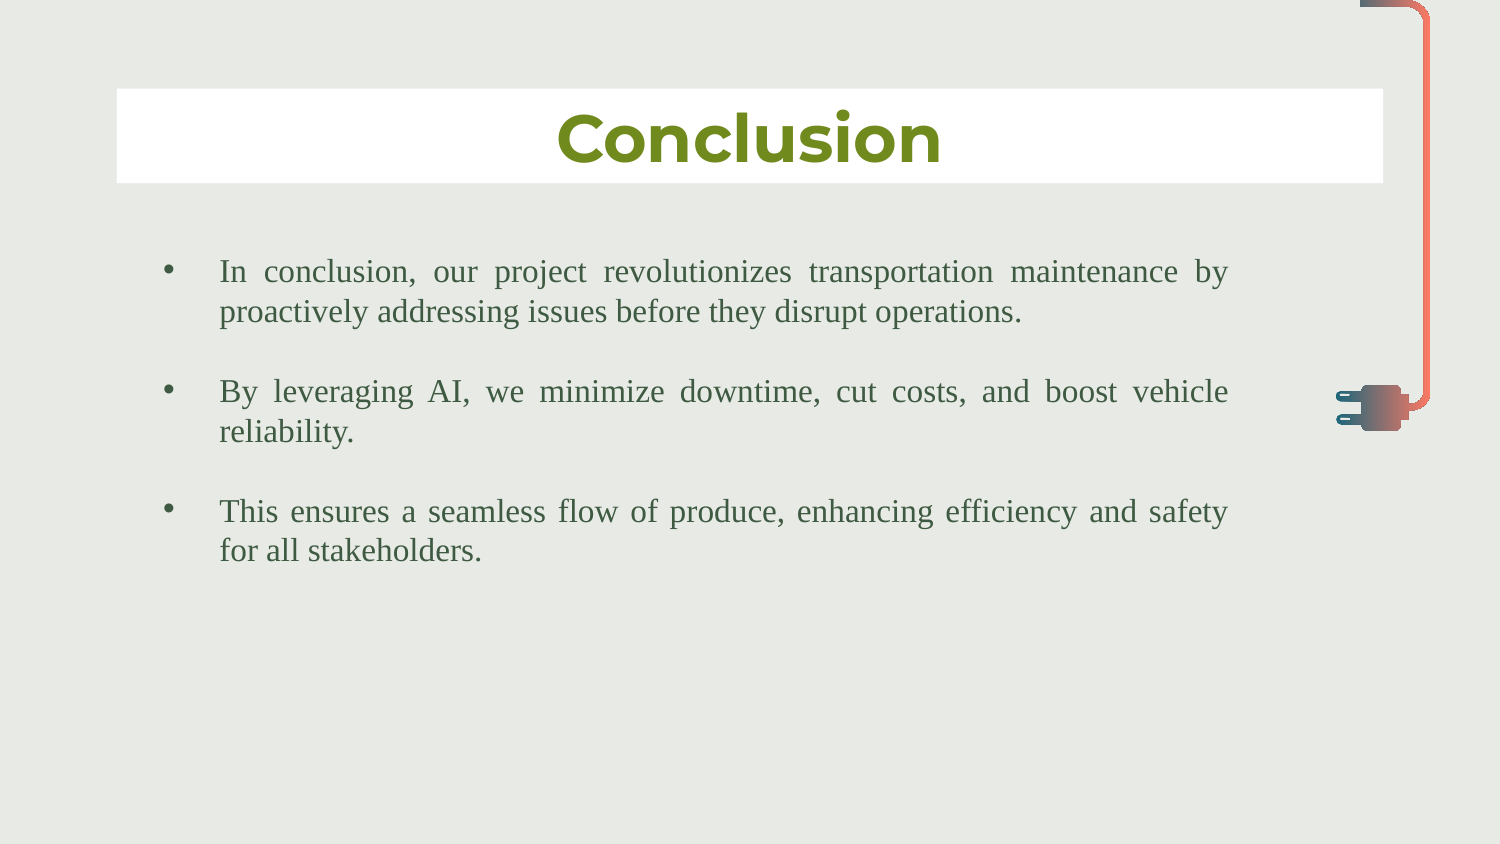

# Conclusion

In conclusion, our project revolutionizes transportation maintenance by proactively addressing issues before they disrupt operations.

By leveraging AI, we minimize downtime, cut costs, and boost vehicle reliability.

This ensures a seamless flow of produce, enhancing efficiency and safety for all stakeholders.